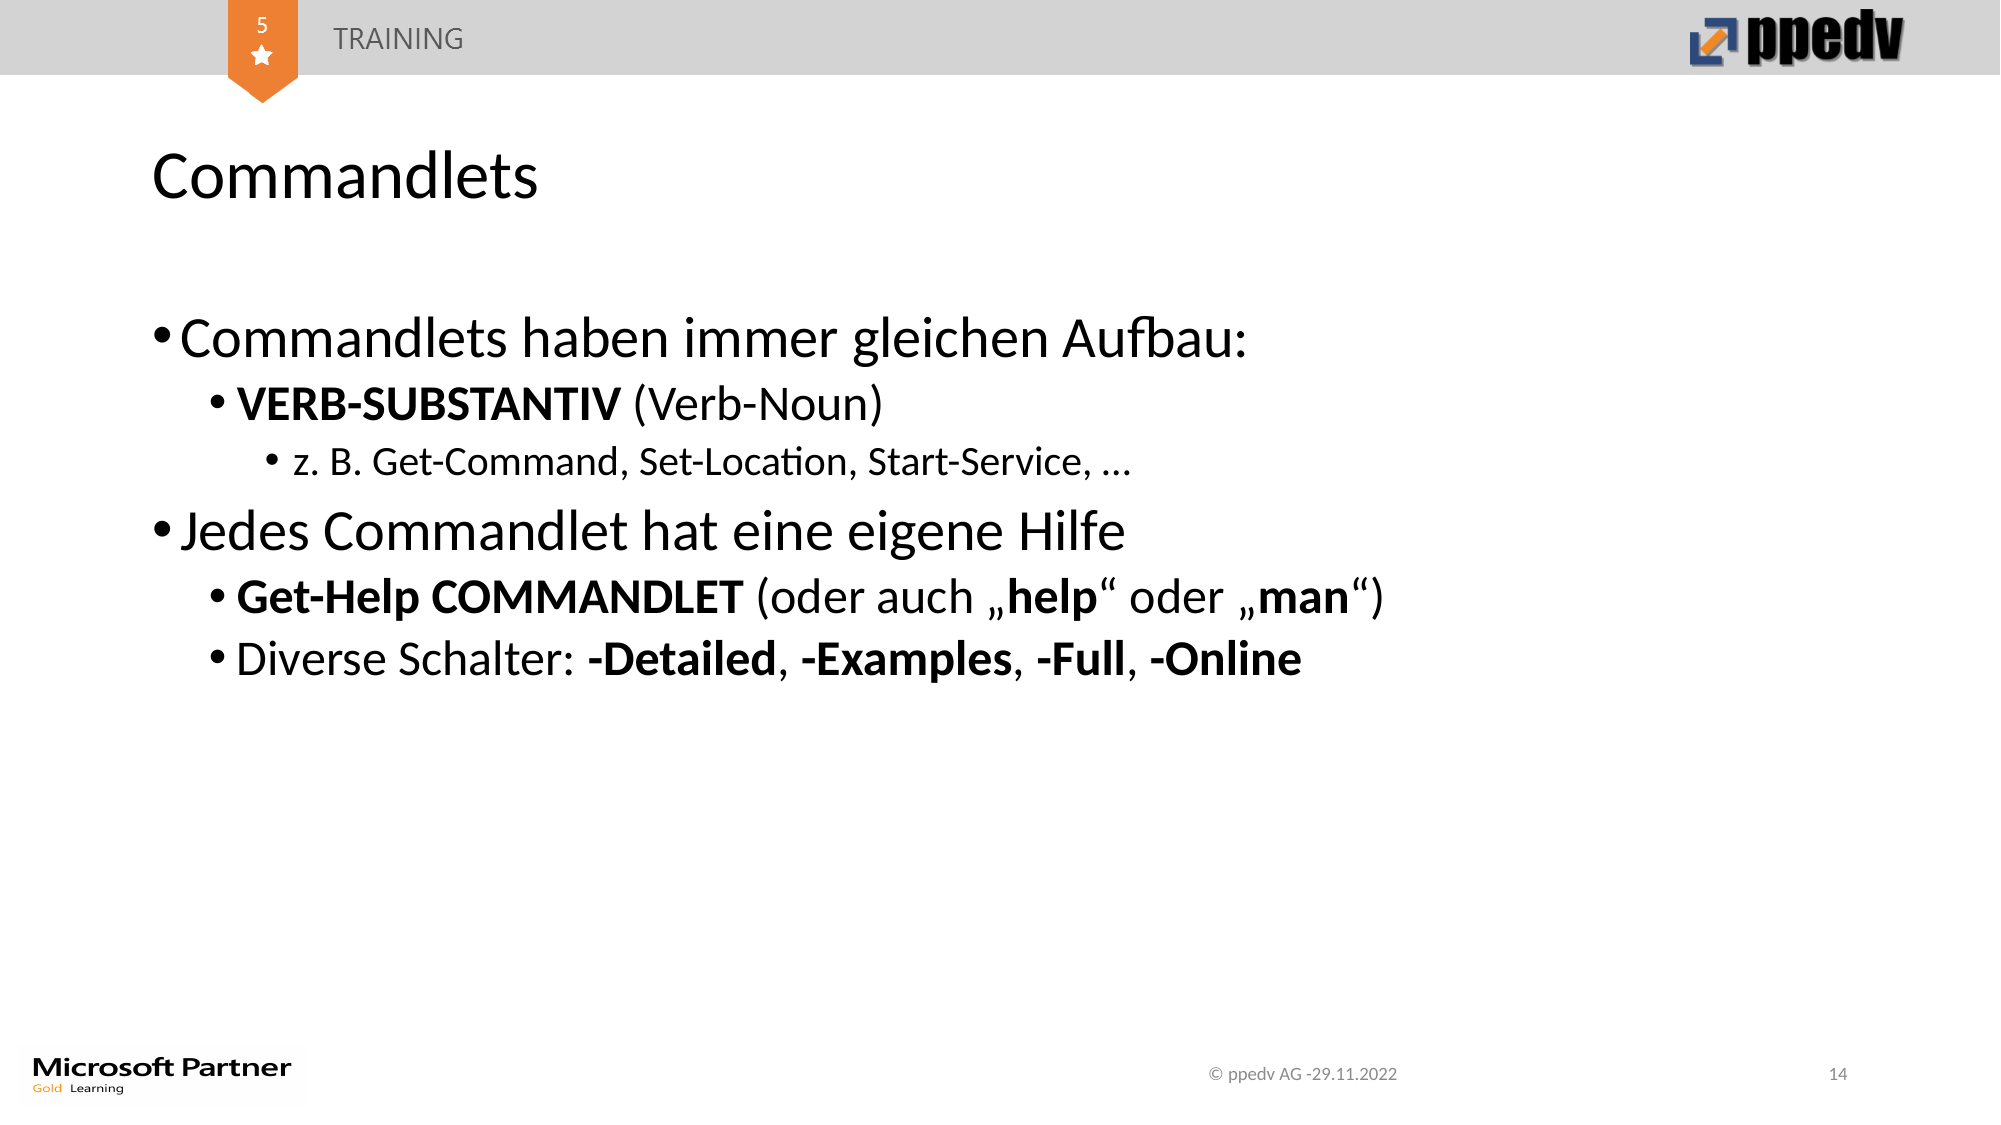

# Commandlets
Commandlets haben immer gleichen Aufbau:
VERB-SUBSTANTIV (Verb-Noun)
z. B. Get-Command, Set-Location, Start-Service, …
Jedes Commandlet hat eine eigene Hilfe
Get-Help COMMANDLET (oder auch „help“ oder „man“)
Diverse Schalter: -Detailed, -Examples, -Full, -Online
© ppedv AG -29.11.2022
14